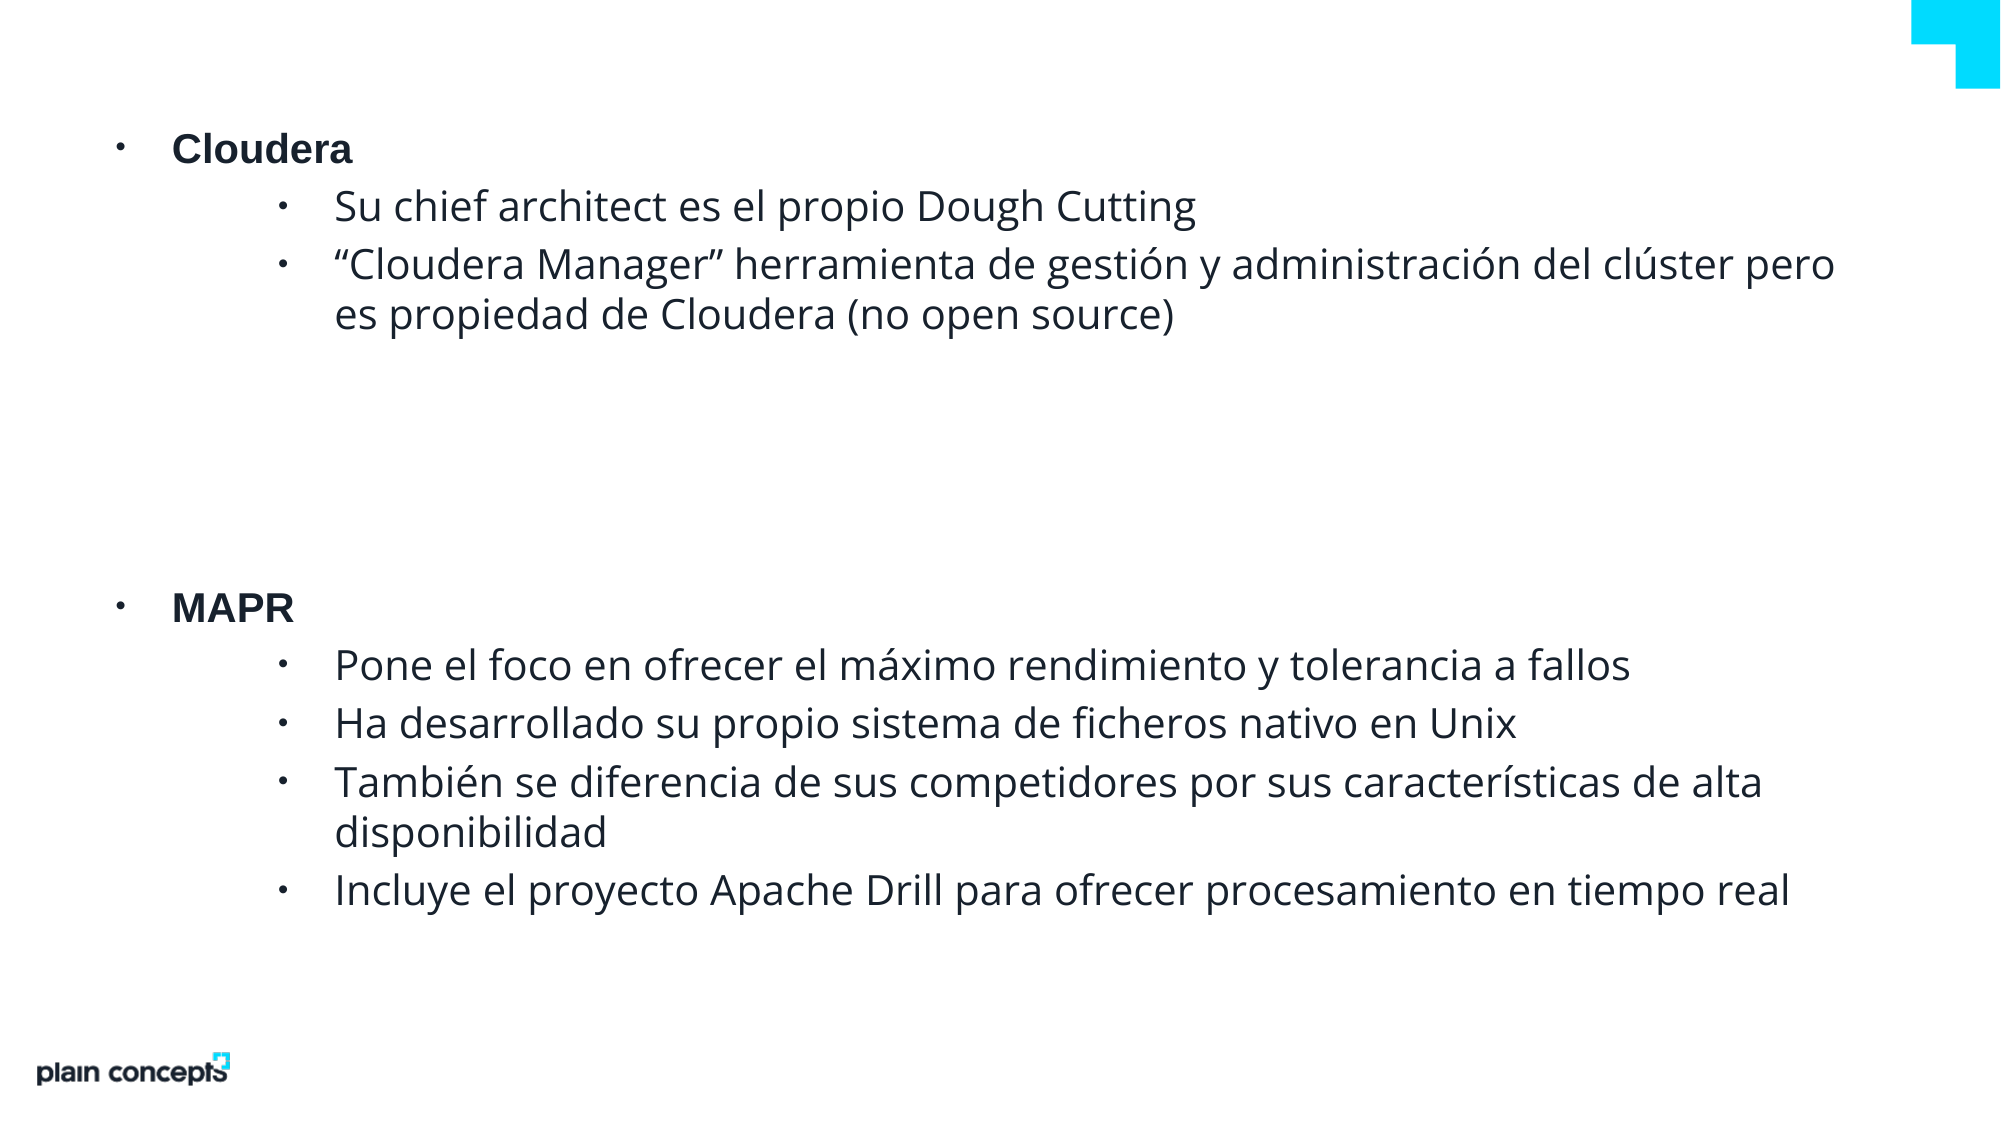

Cloudera
Su chief architect es el propio Dough Cutting
“Cloudera Manager” herramienta de gestión y administración del clúster pero es propiedad de Cloudera (no open source)

MAPR
Pone el foco en ofrecer el máximo rendimiento y tolerancia a fallos
Ha desarrollado su propio sistema de ficheros nativo en Unix
También se diferencia de sus competidores por sus características de alta disponibilidad
Incluye el proyecto Apache Drill para ofrecer procesamiento en tiempo real